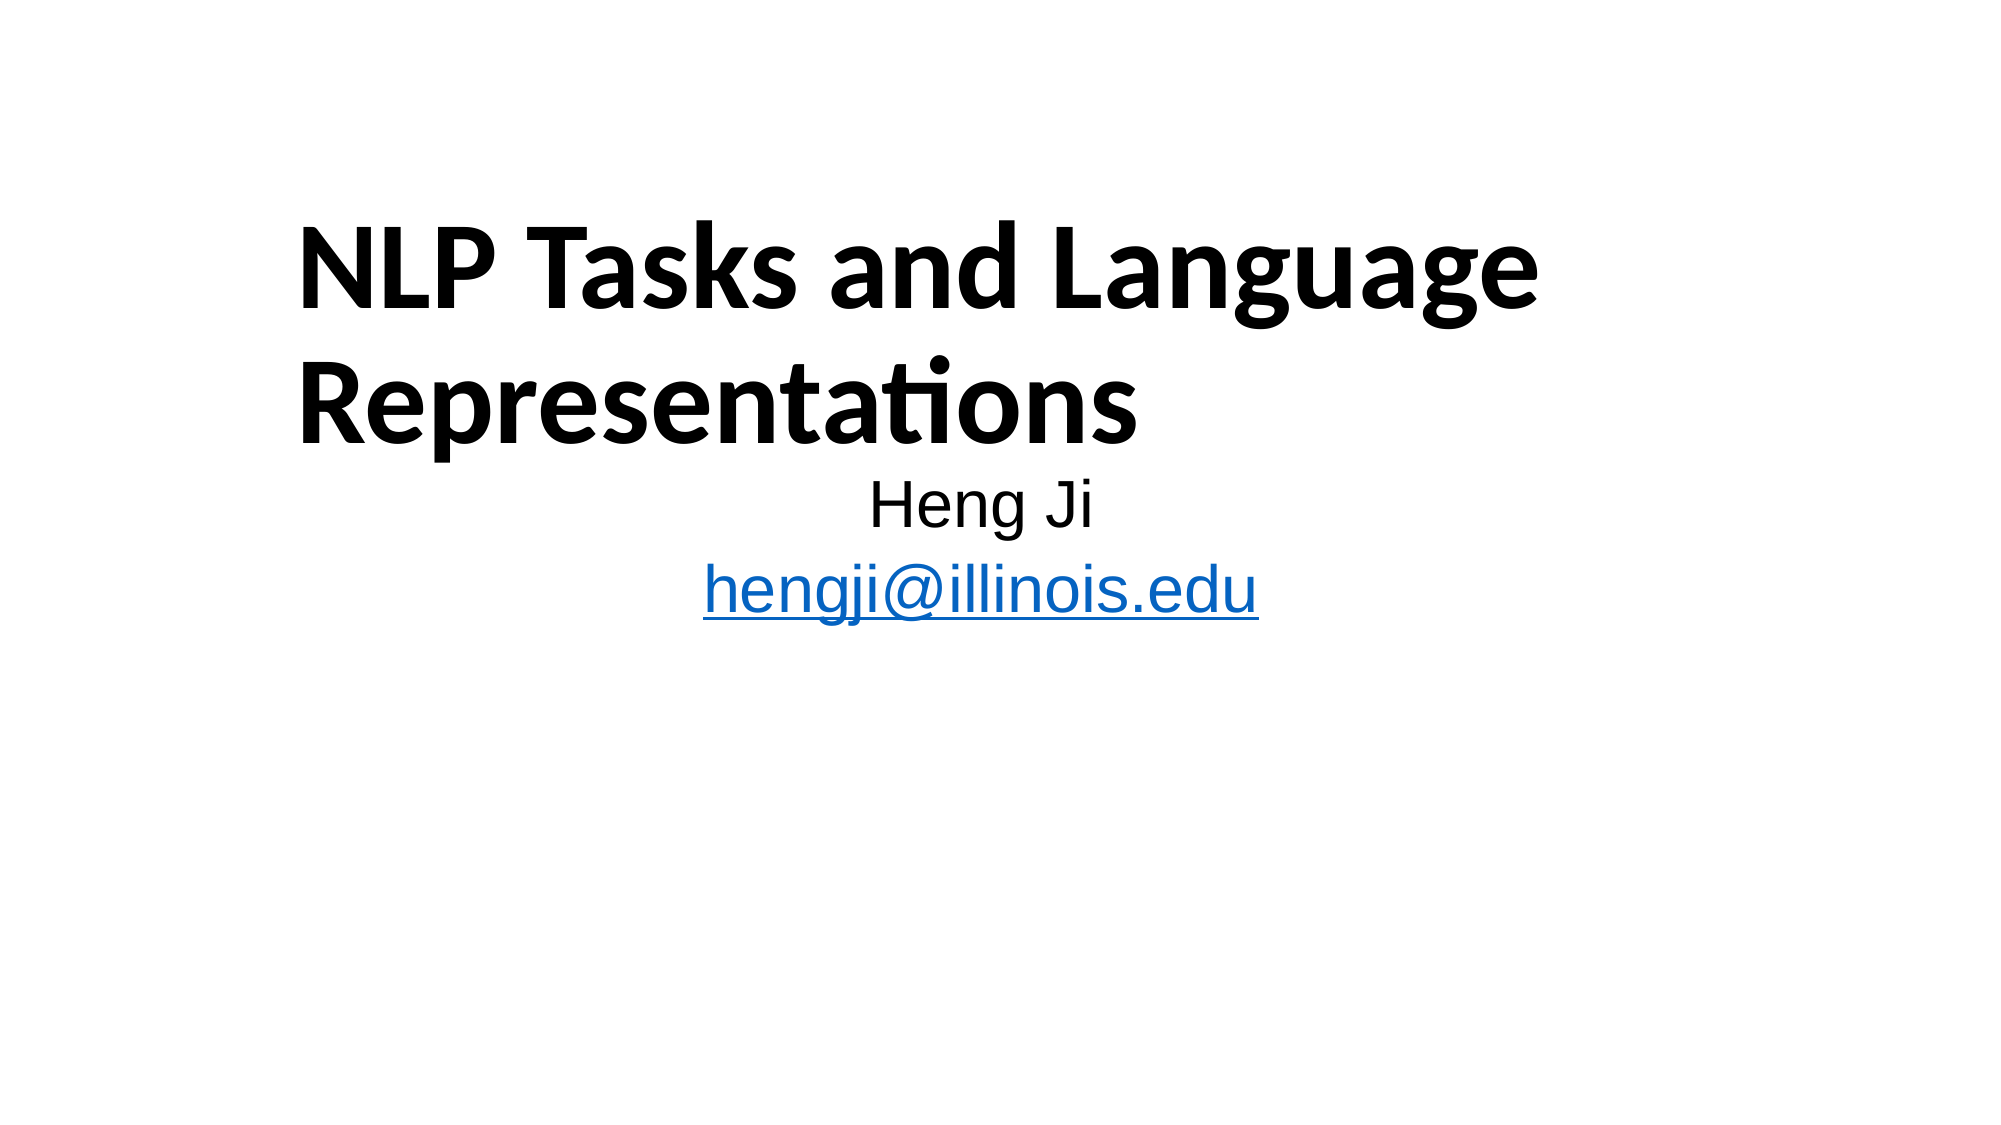

# NLP Tasks and Language Representations
Heng Ji
hengji@illinois.edu